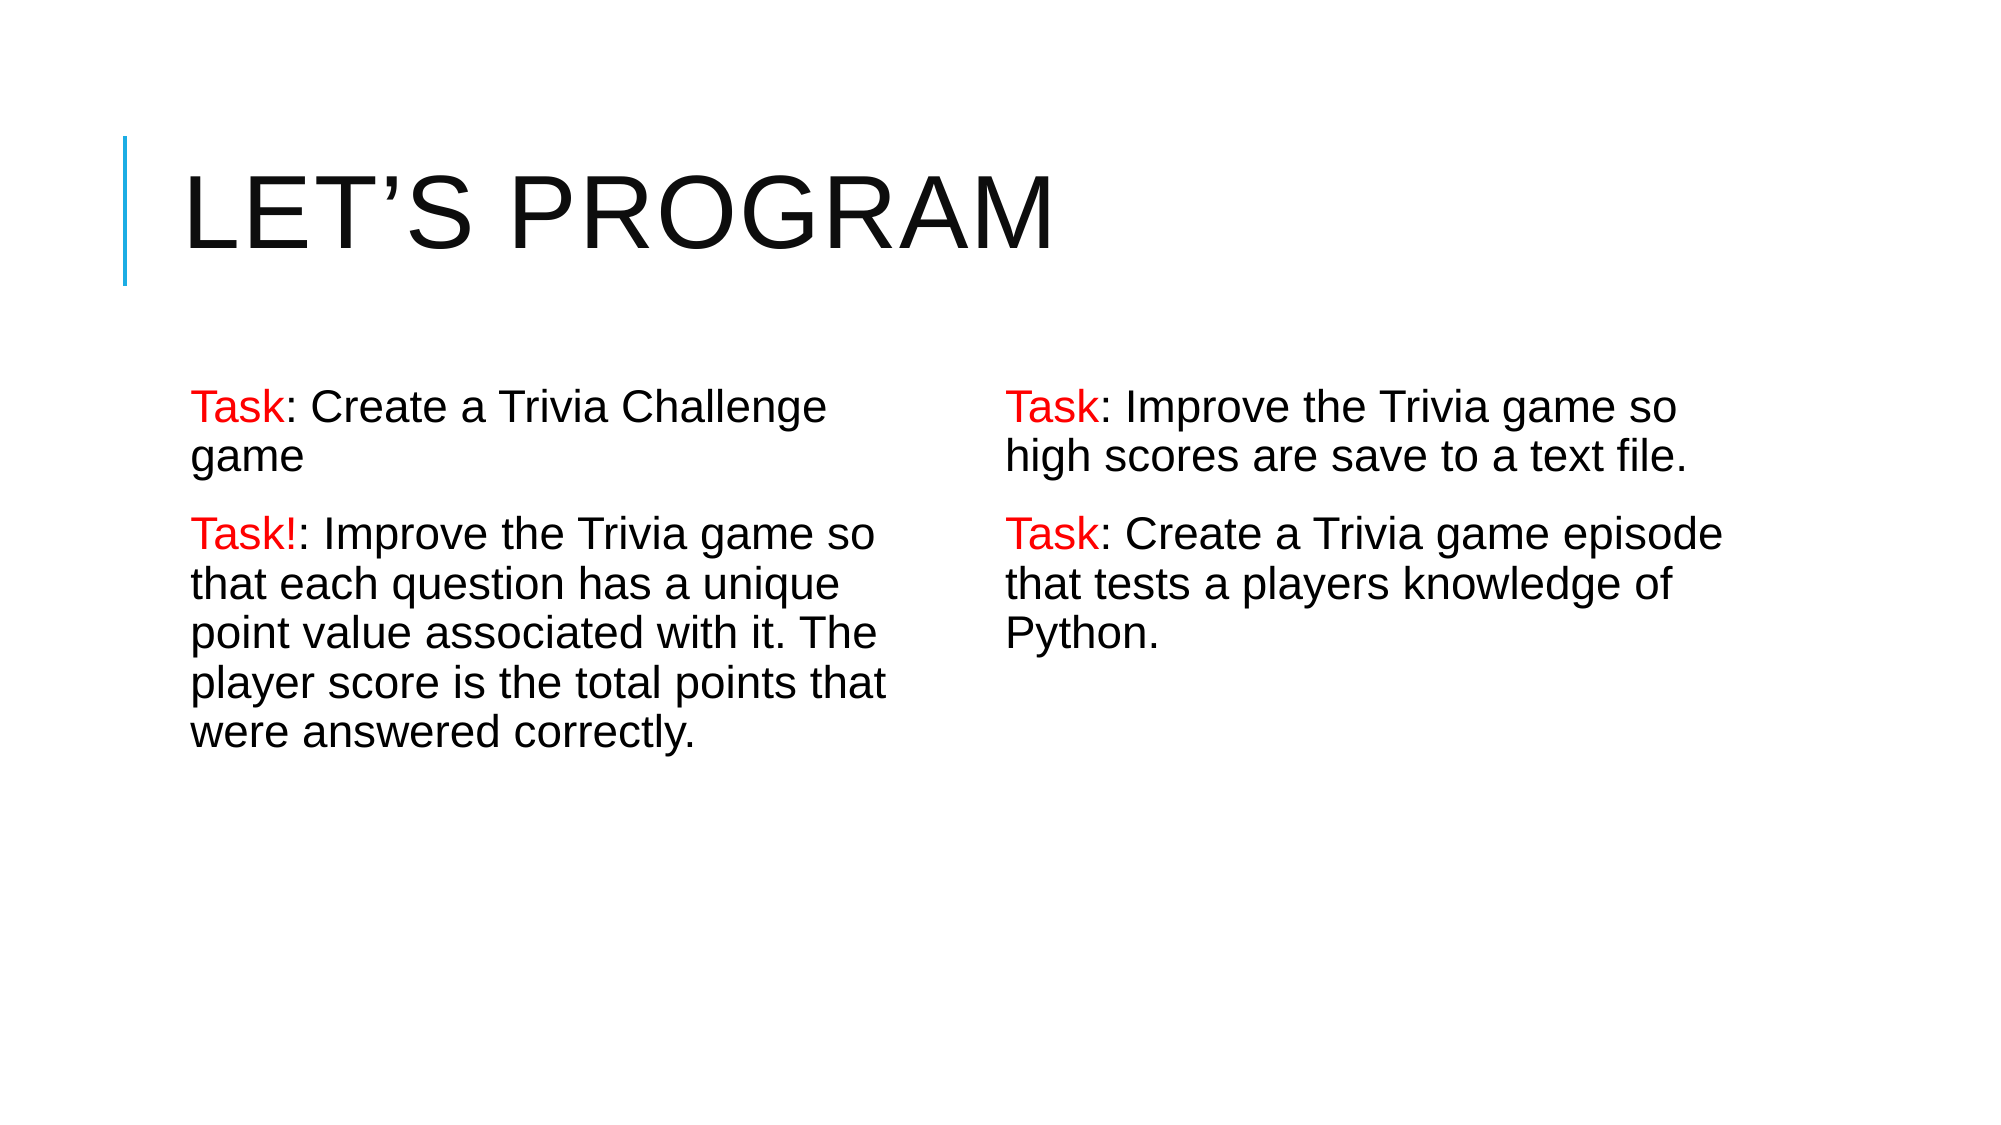

# Let’s program
Task: Create a Trivia Challenge game
Task!: Improve the Trivia game so that each question has a unique point value associated with it. The player score is the total points that were answered correctly.
Task: Improve the Trivia game so high scores are save to a text file.
Task: Create a Trivia game episode that tests a players knowledge of Python.